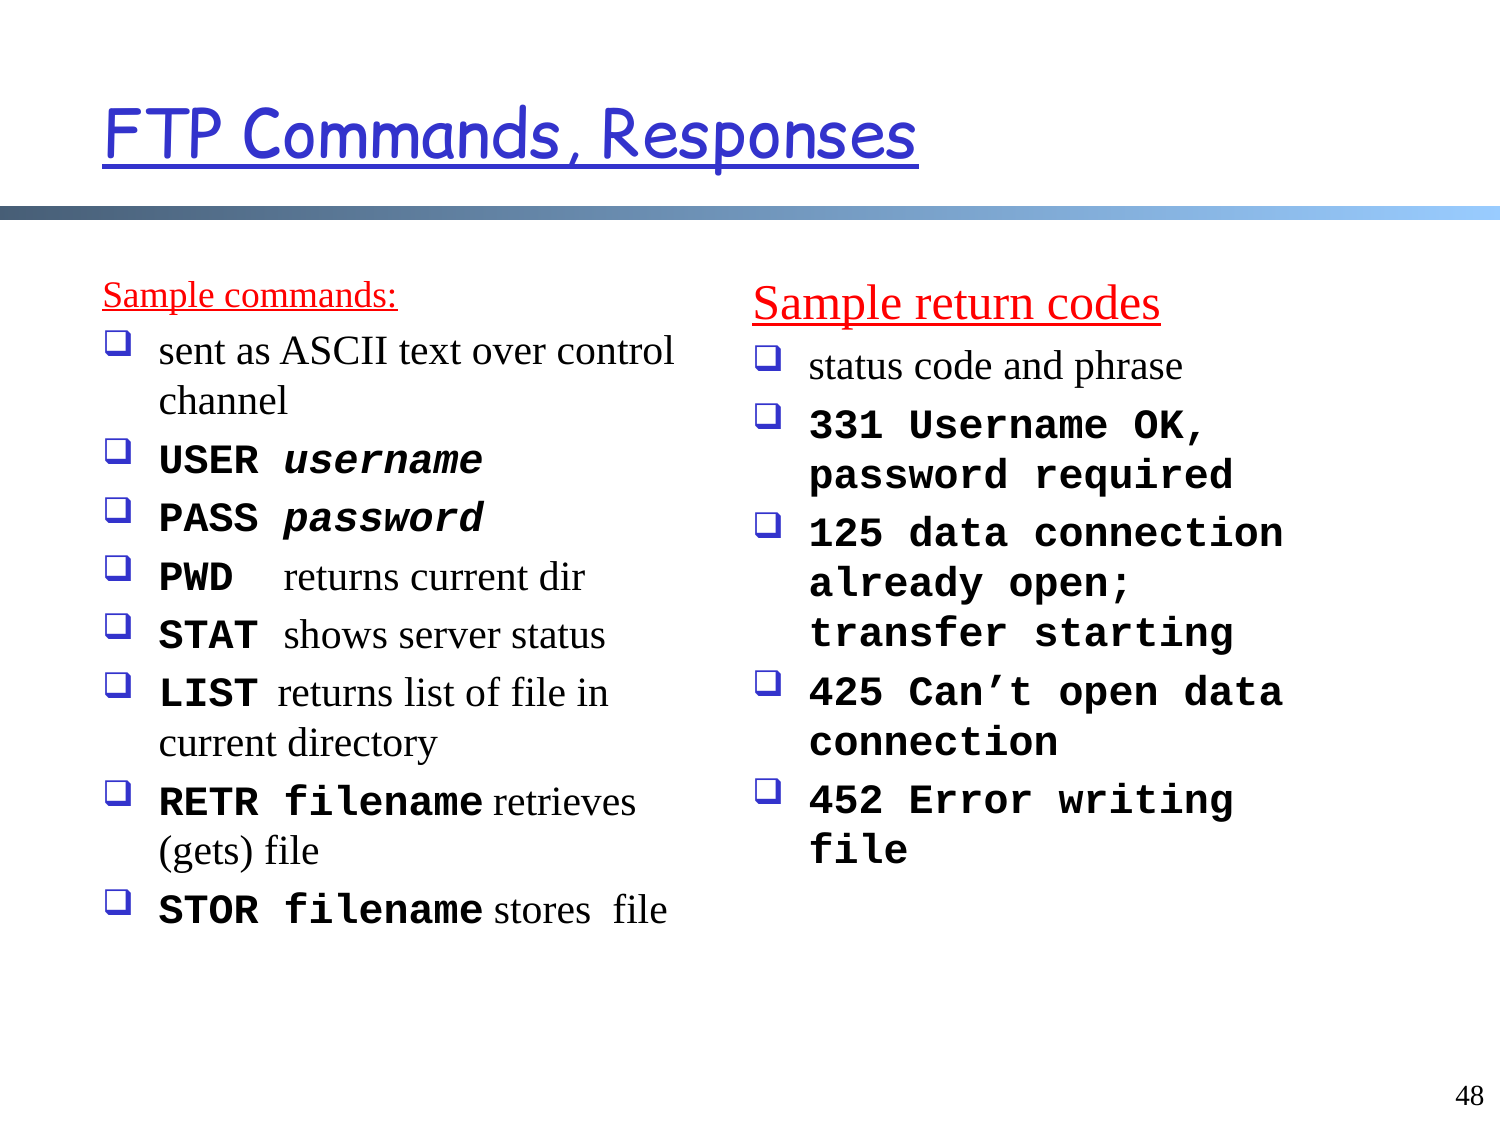

FTP Commands, Responses
Sample commands:
sent as ASCII text over control channel
USER username
PASS password
PWD  returns current dir
STAT shows server status
LIST  returns list of file in current directory
RETR filename retrieves (gets) file
STOR filename stores  file

Sample return codes
status code and phrase
331 Username OK, password required
125 data connection already open; transfer starting
425 Can’t open data connection
452 Error writing file
48